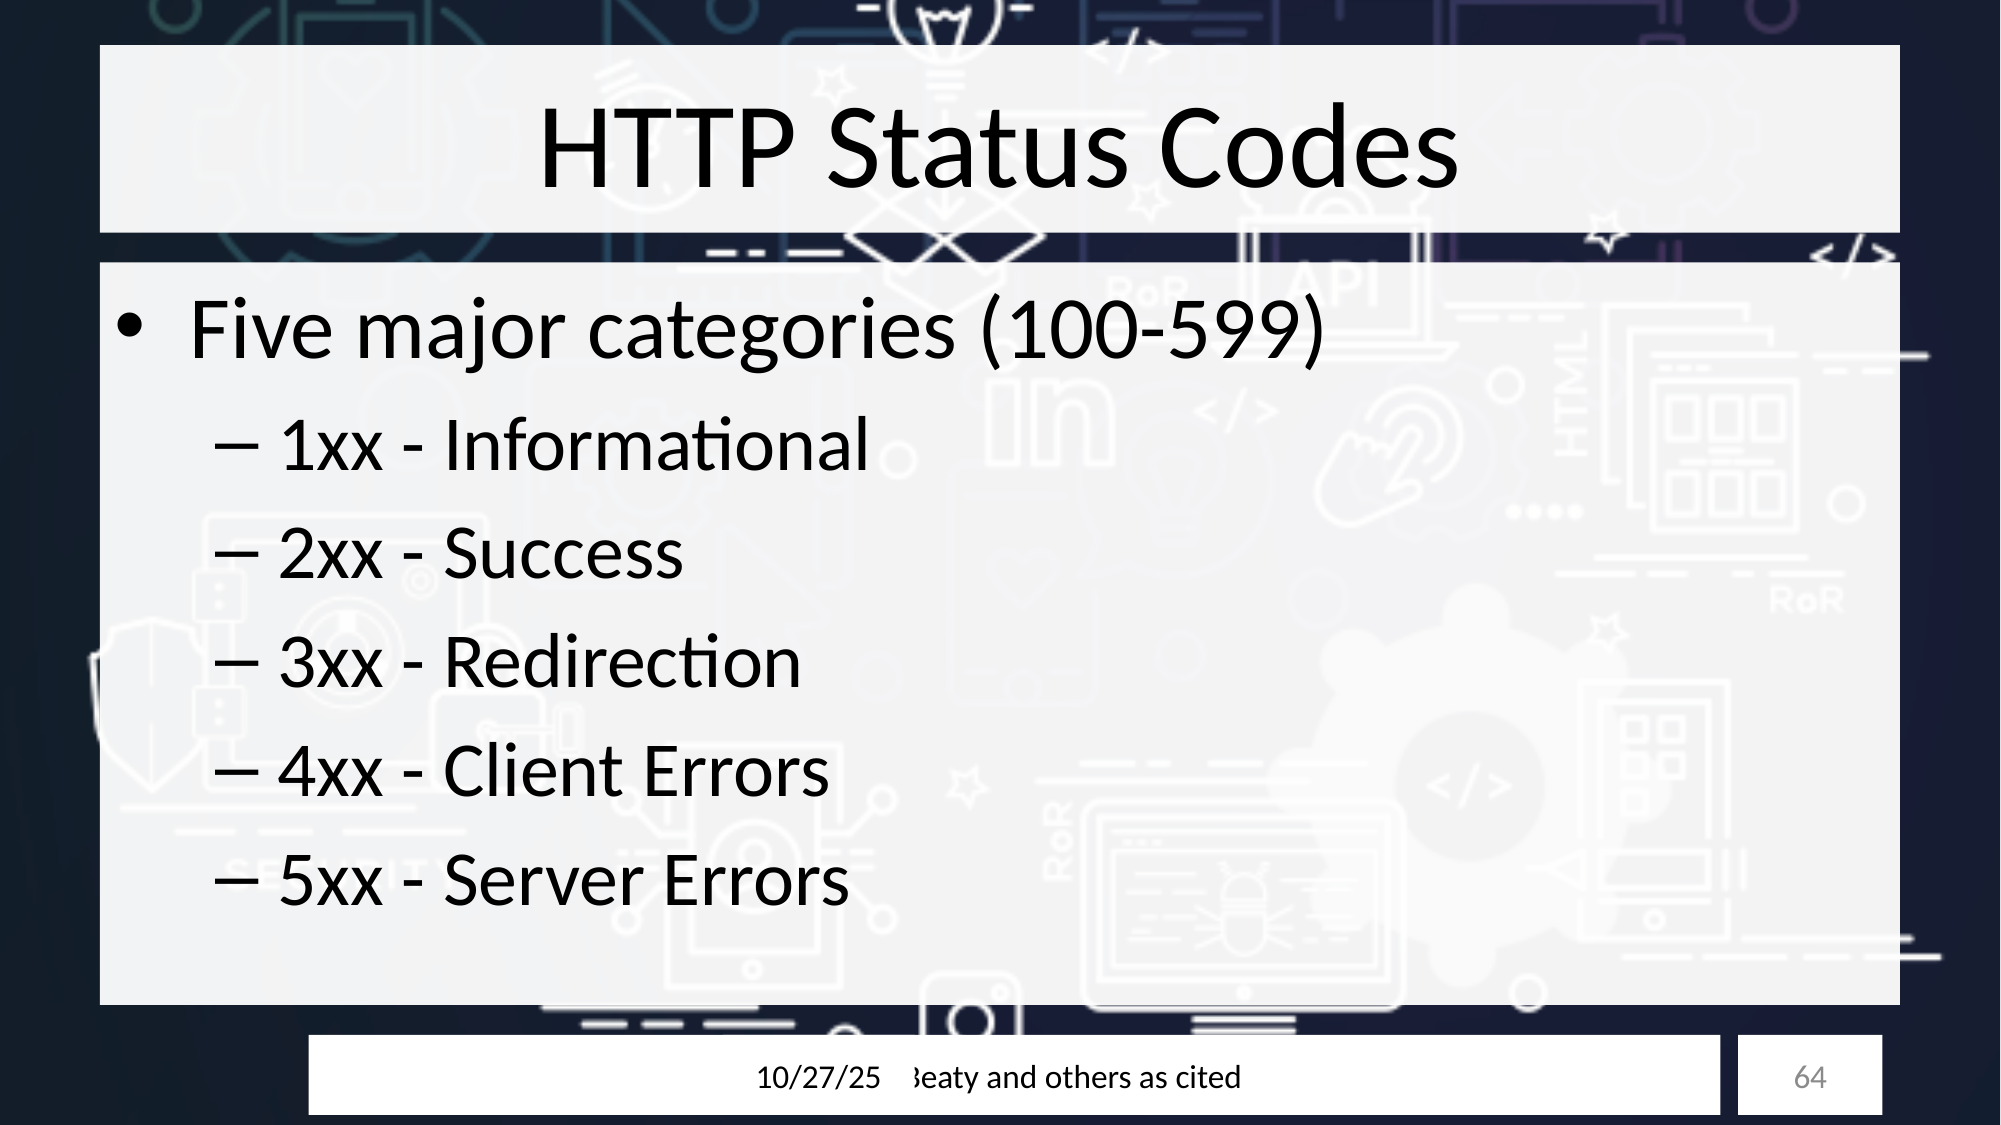

# HTTP Status Codes
Five major categories (100-599)
1xx - Informational
2xx - Success
3xx - Redirection
4xx - Client Errors
5xx - Server Errors

© Steve Beaty and others as cited
64
10/27/25